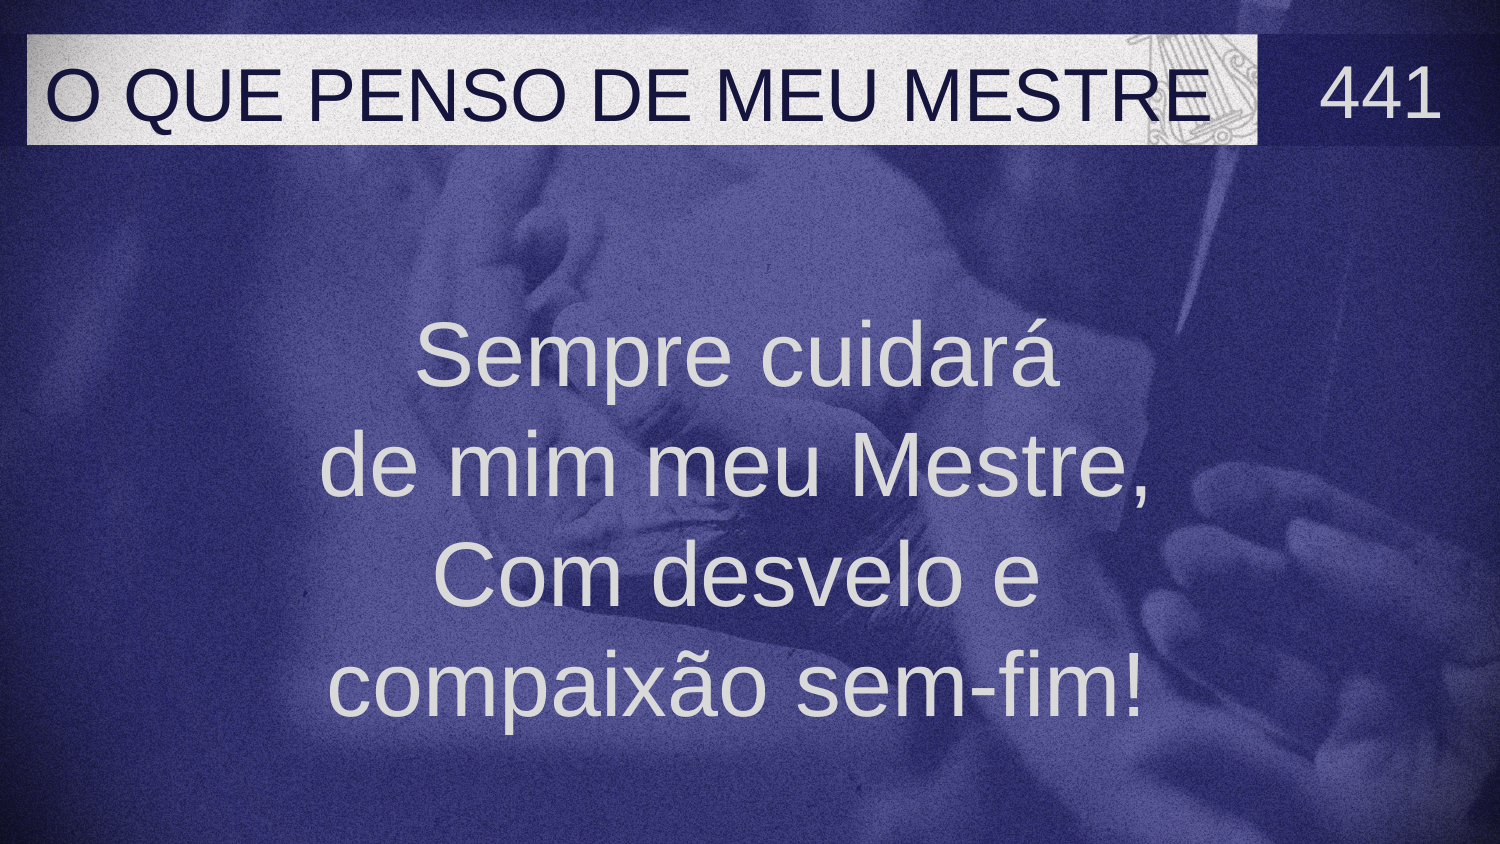

# O QUE PENSO DE MEU MESTRE
441
Sempre cuidará
de mim meu Mestre,
Com desvelo e
compaixão sem-fim!